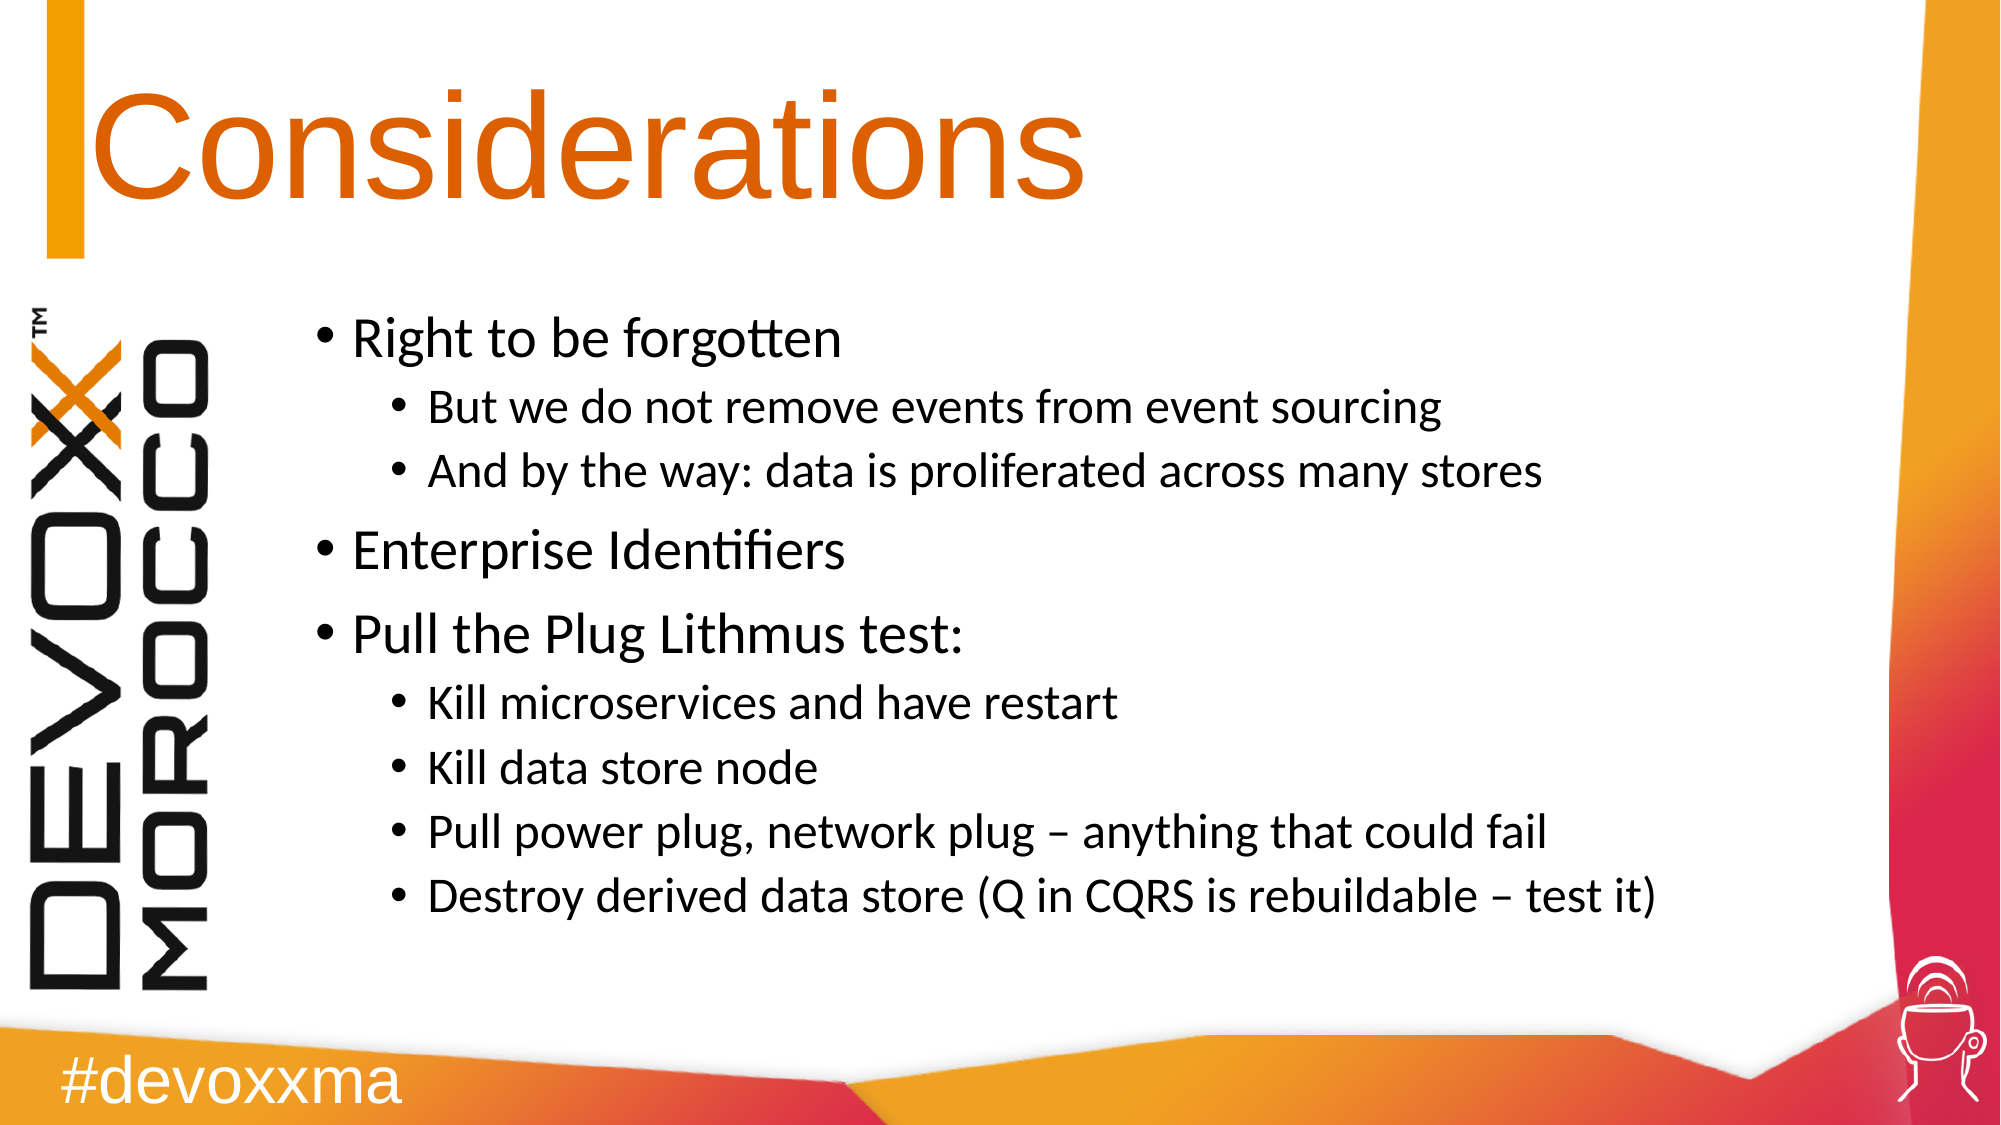

# Considerations
Right to be forgotten
But we do not remove events from event sourcing
And by the way: data is proliferated across many stores
Enterprise Identifiers
Pull the Plug Lithmus test:
Kill microservices and have restart
Kill data store node
Pull power plug, network plug – anything that could fail
Destroy derived data store (Q in CQRS is rebuildable – test it)
#devoxxma